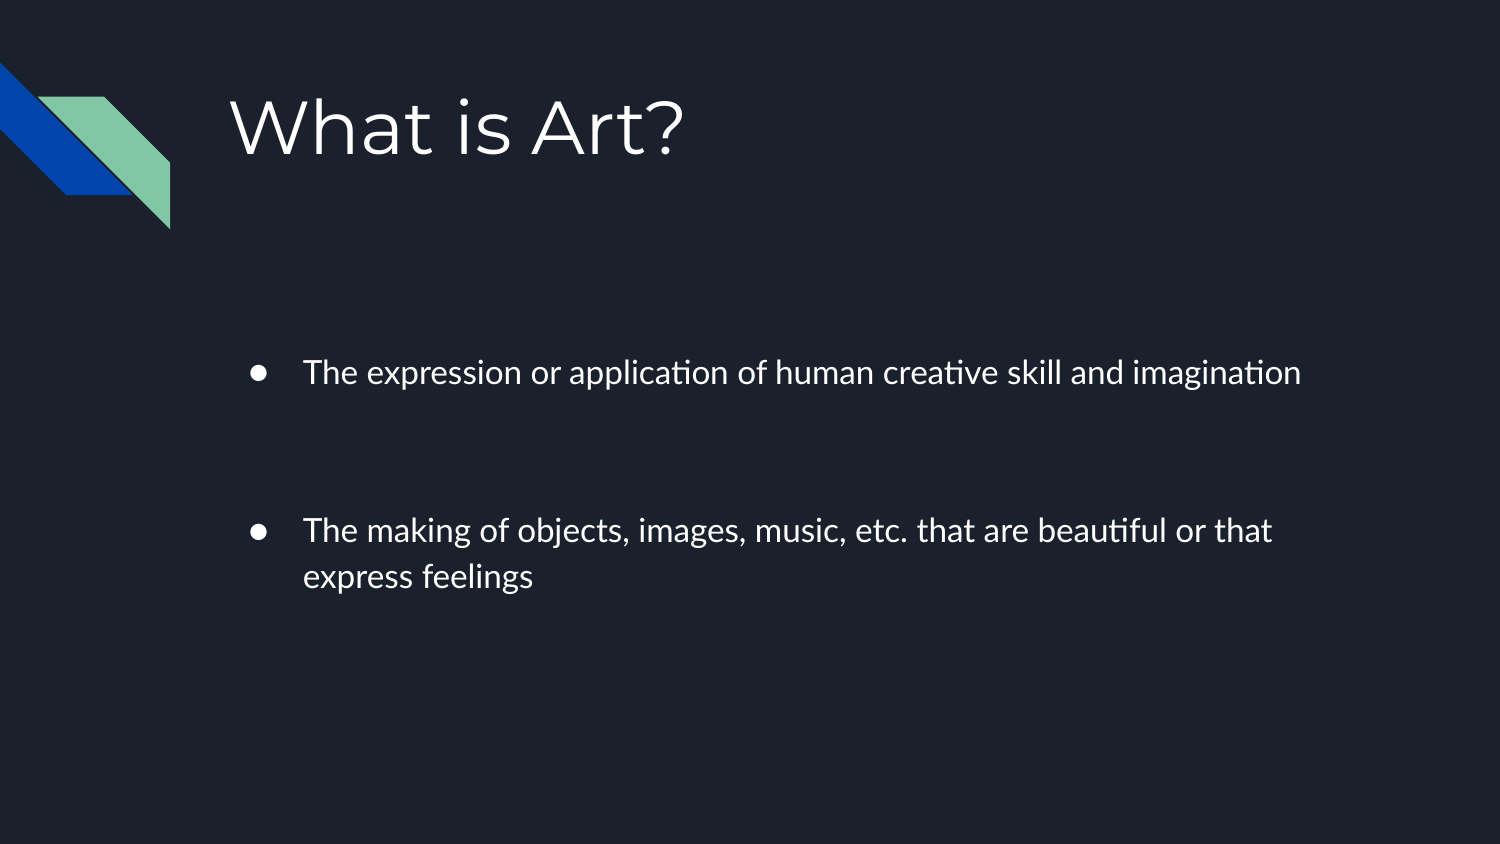

# What is Art?

The expression or application of human creative skill and imagination

The making of objects, images, music, etc. that are beautiful or that express feelings